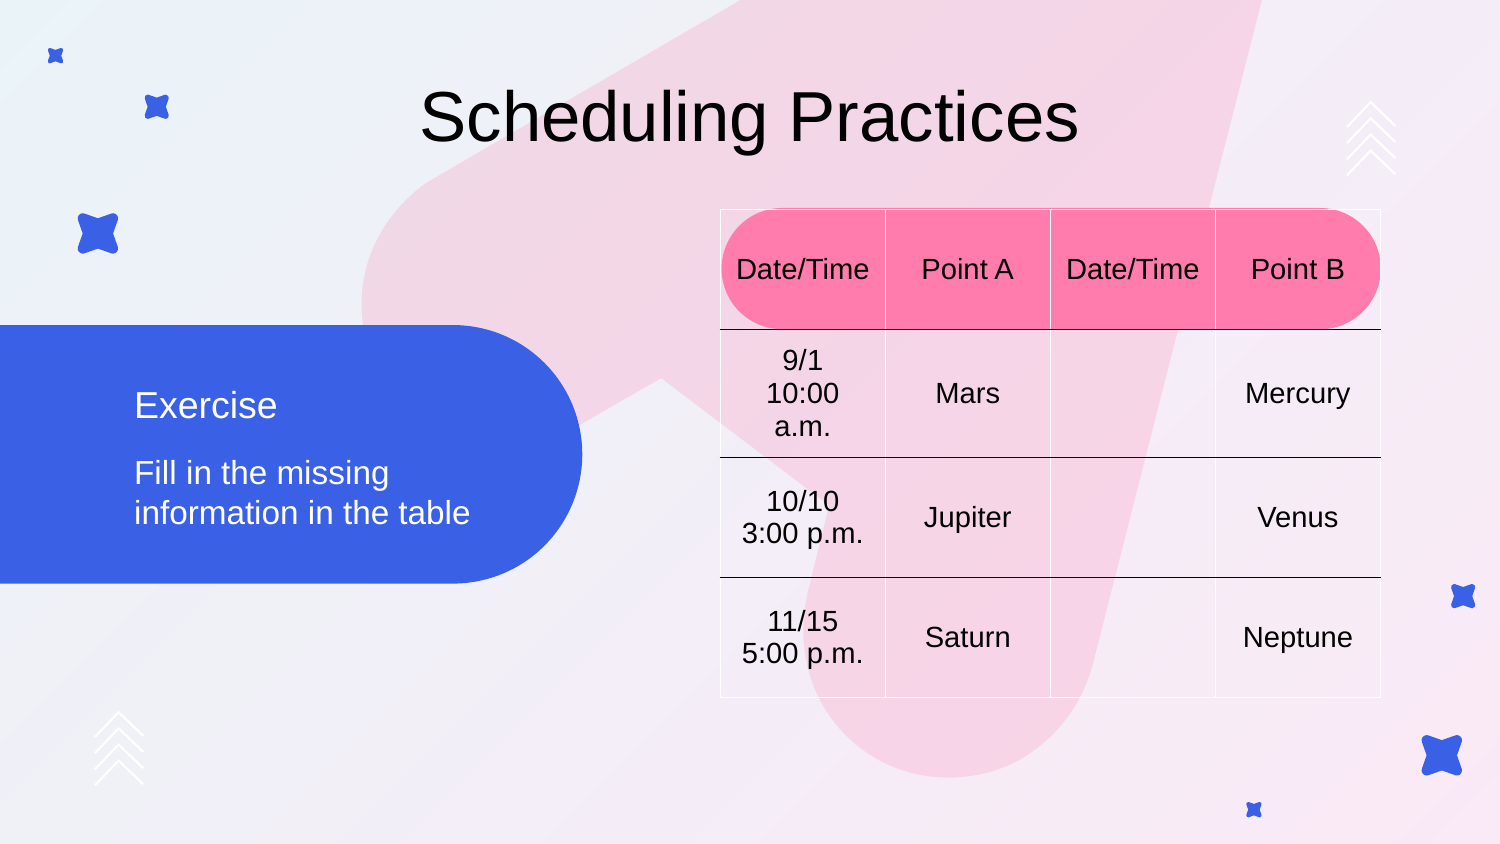

# Scheduling Practices

| Date/Time | Point A | Date/Time | Point B |
| --- | --- | --- | --- |
| 9/1 10:00 a.m. | Mars |  | Mercury |
| 10/10 3:00 p.m. | Jupiter |  | Venus |
| 11/15 5:00 p.m. | Saturn |  | Neptune |
Exercise
Fill in the missing information in the table